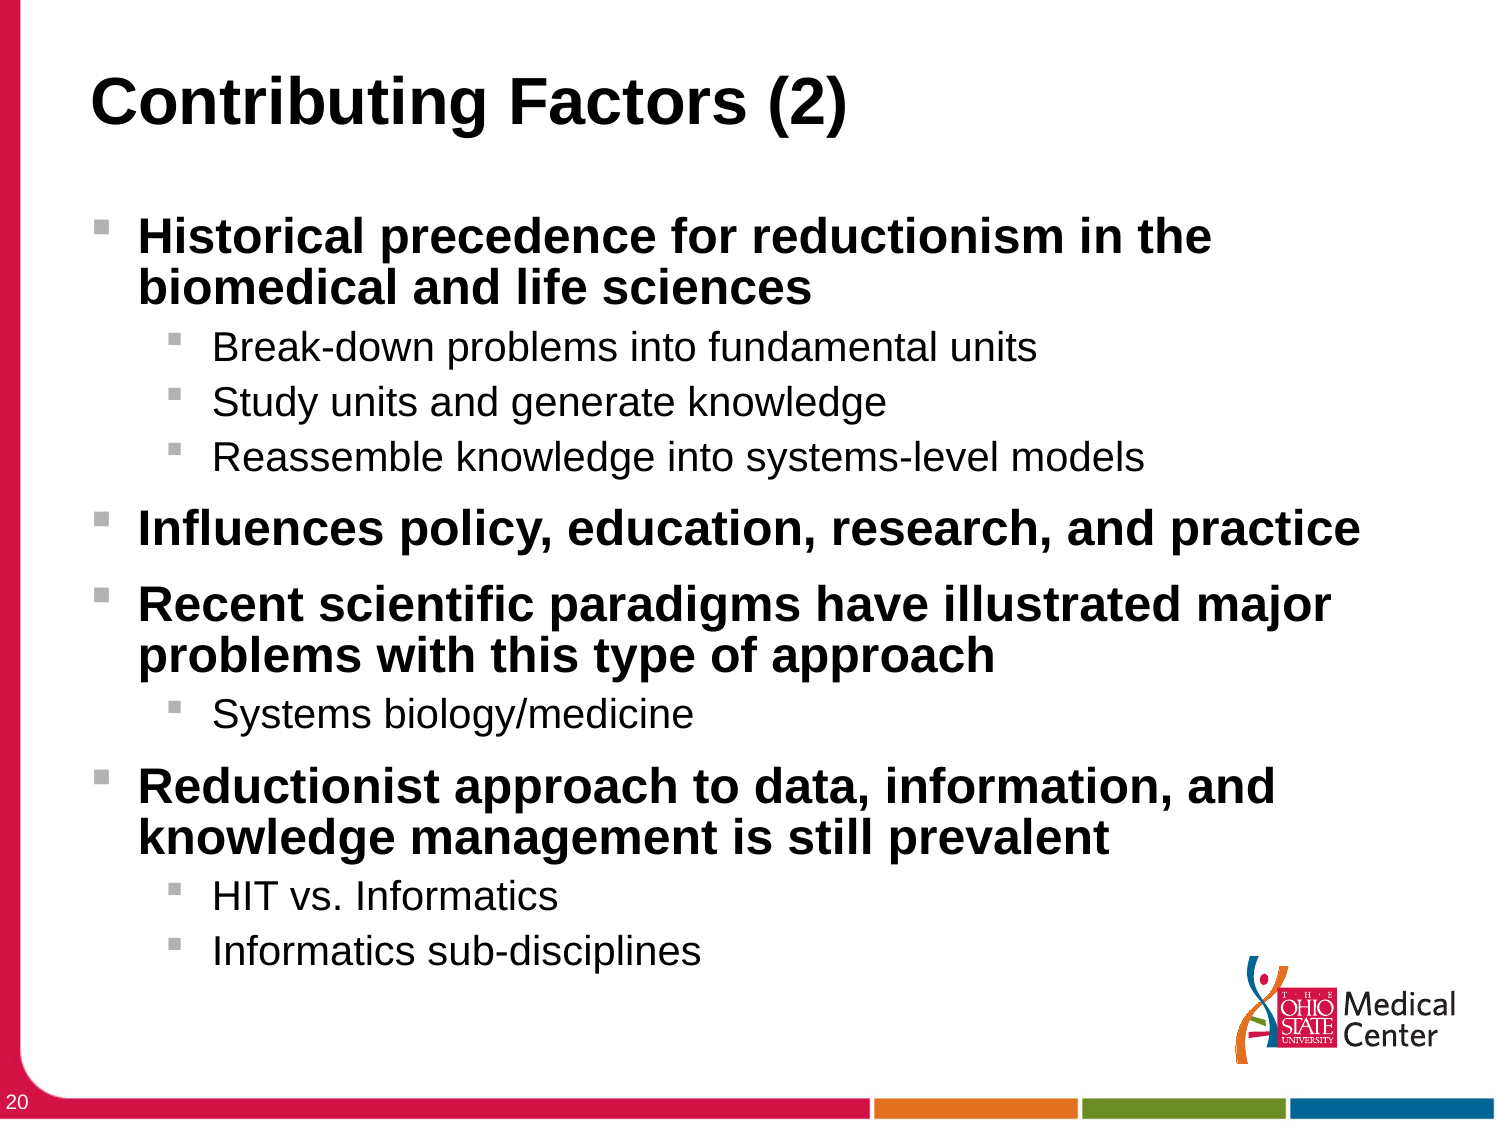

# Contributing Factors (2)
Historical precedence for reductionism in the biomedical and life sciences
Break-down problems into fundamental units
Study units and generate knowledge
Reassemble knowledge into systems-level models
Influences policy, education, research, and practice
Recent scientific paradigms have illustrated major problems with this type of approach
Systems biology/medicine
Reductionist approach to data, information, and knowledge management is still prevalent
HIT vs. Informatics
Informatics sub-disciplines
20